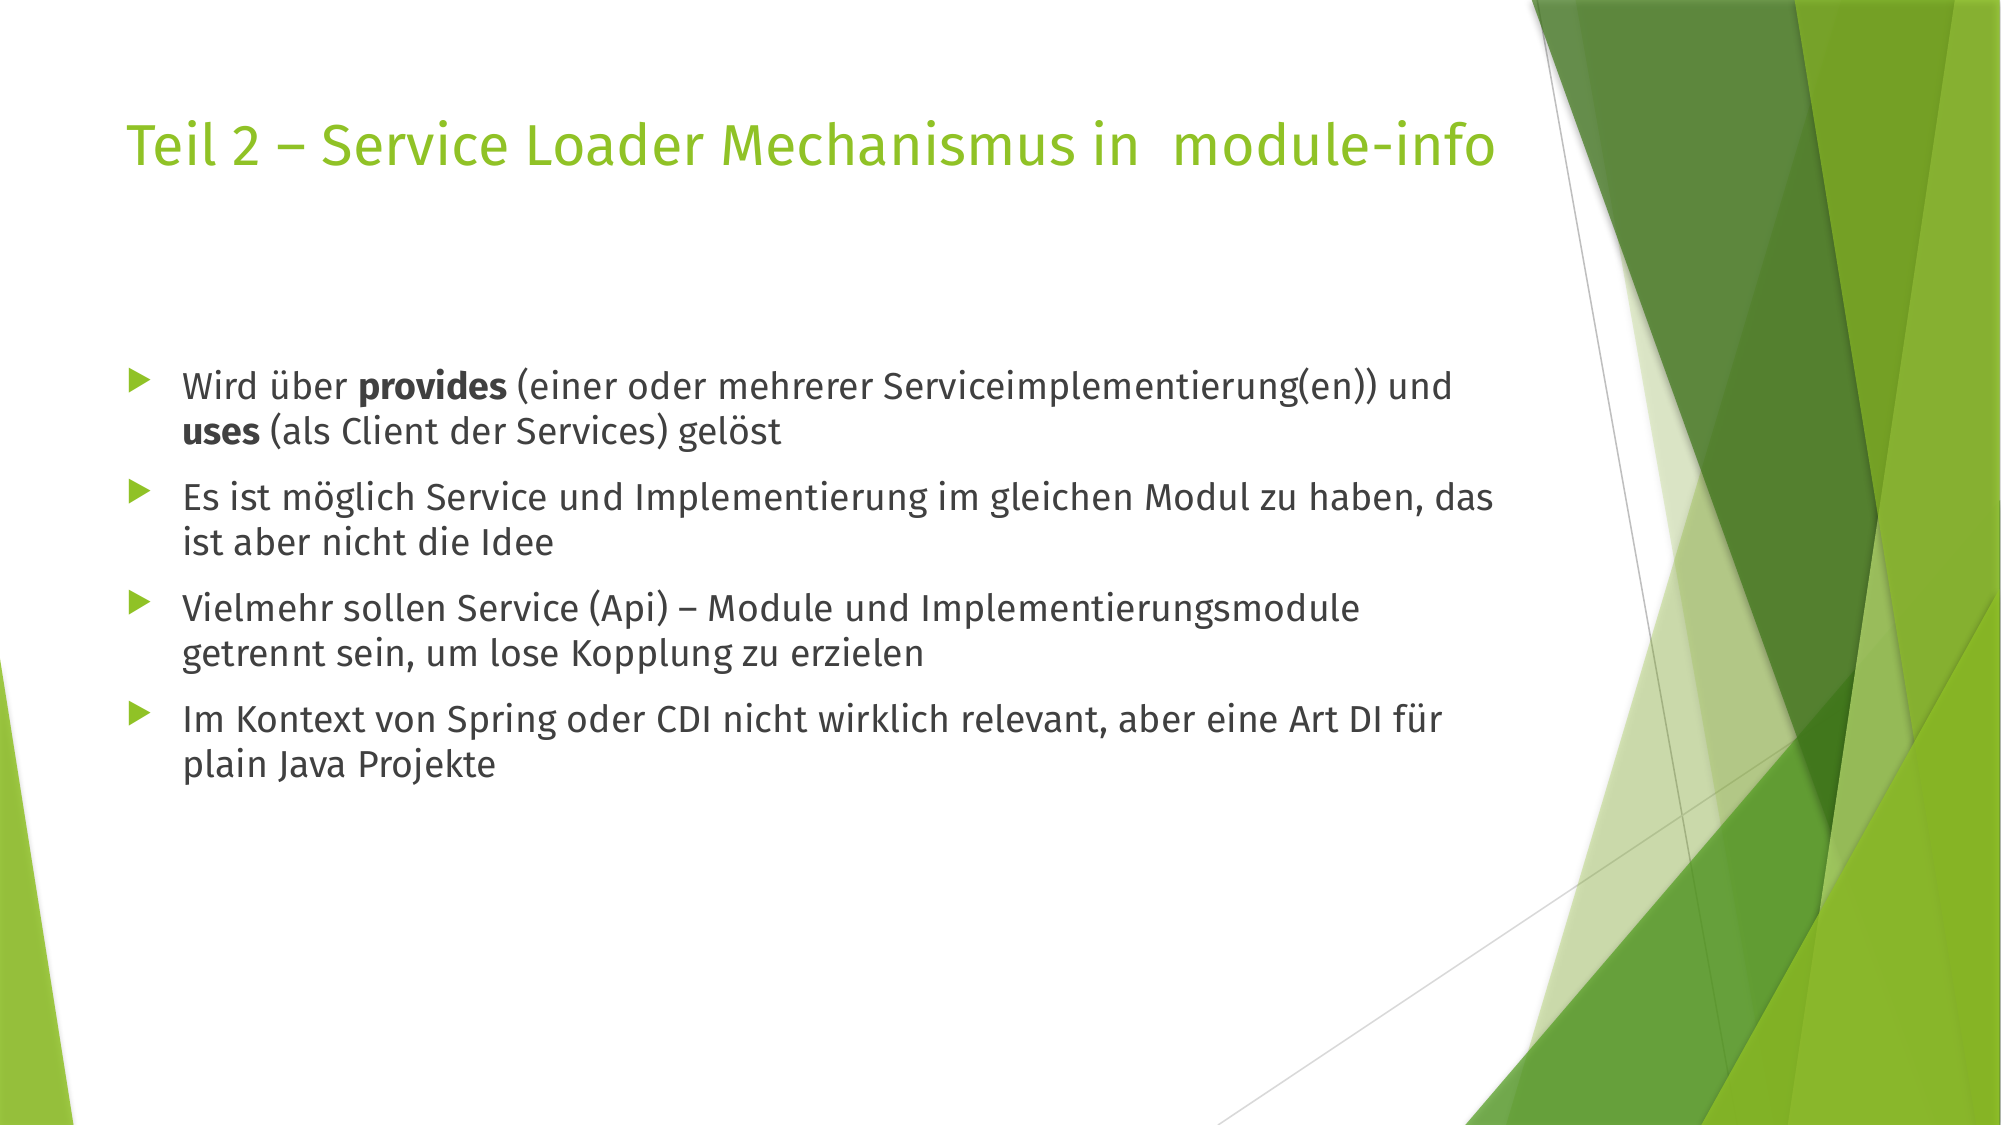

# Teil 2 – Service Loader Mechanismus in  module-info
Wird über provides (einer oder mehrerer Serviceimplementierung(en)) und uses (als Client der Services) gelöst
Es ist möglich Service und Implementierung im gleichen Modul zu haben, das ist aber nicht die Idee
Vielmehr sollen Service (Api) – Module und Implementierungsmodule getrennt sein, um lose Kopplung zu erzielen
Im Kontext von Spring oder CDI nicht wirklich relevant, aber eine Art DI für plain Java Projekte